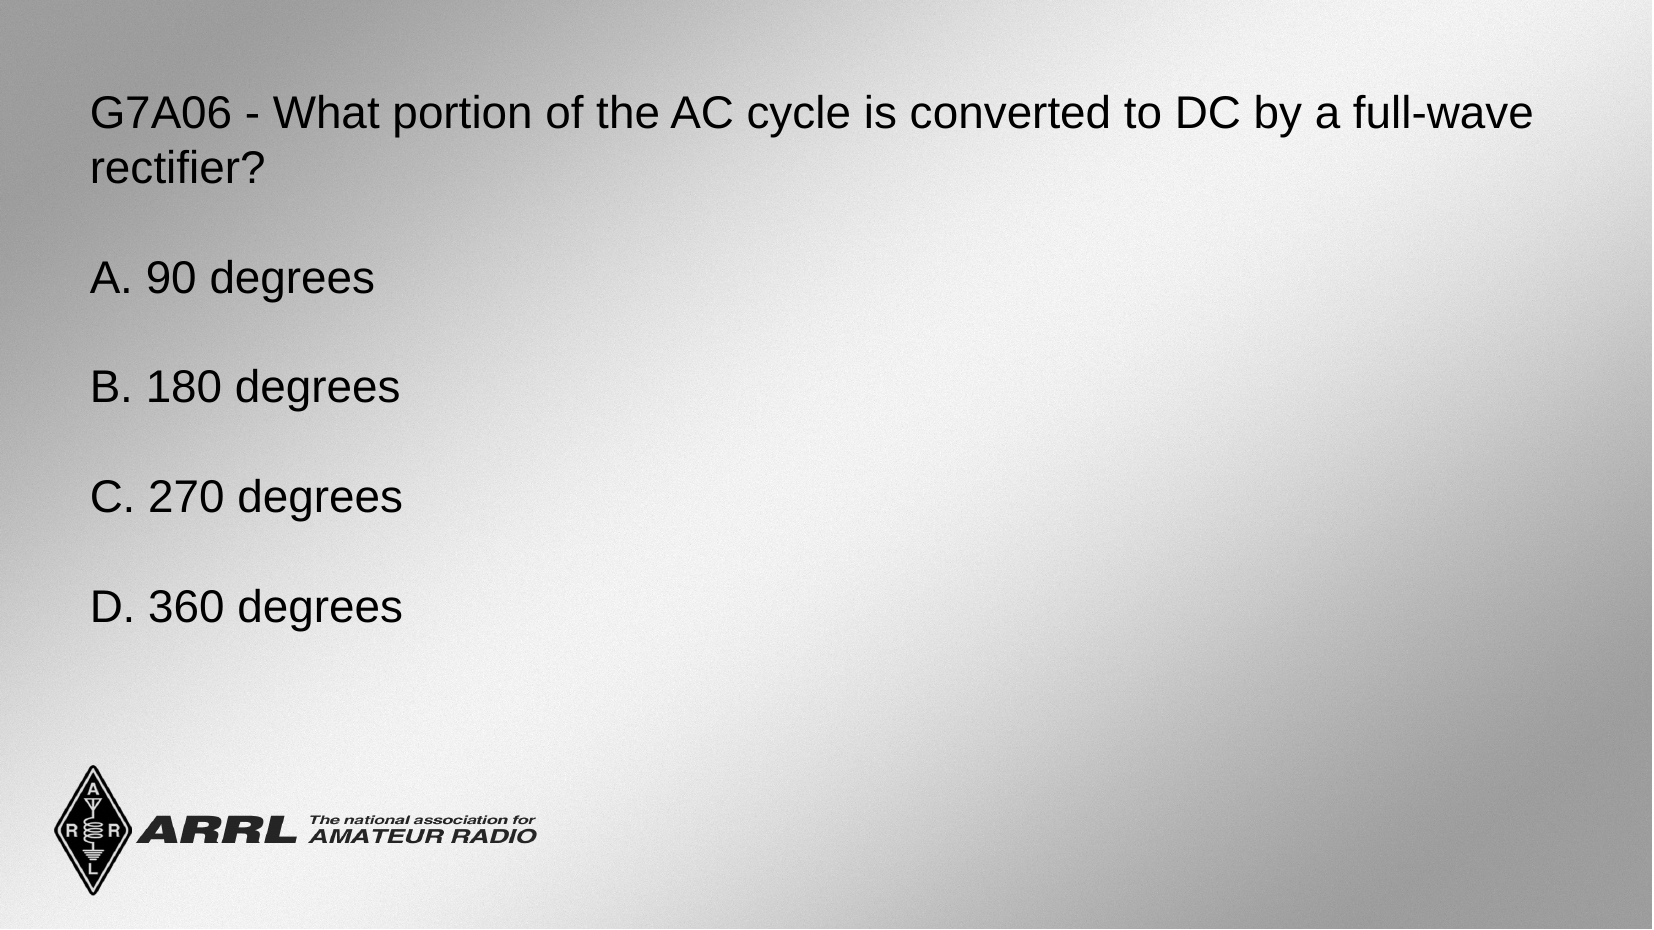

G7A06 - What portion of the AC cycle is converted to DC by a full-wave rectifier?

A. 90 degrees

B. 180 degrees

C. 270 degrees

D. 360 degrees